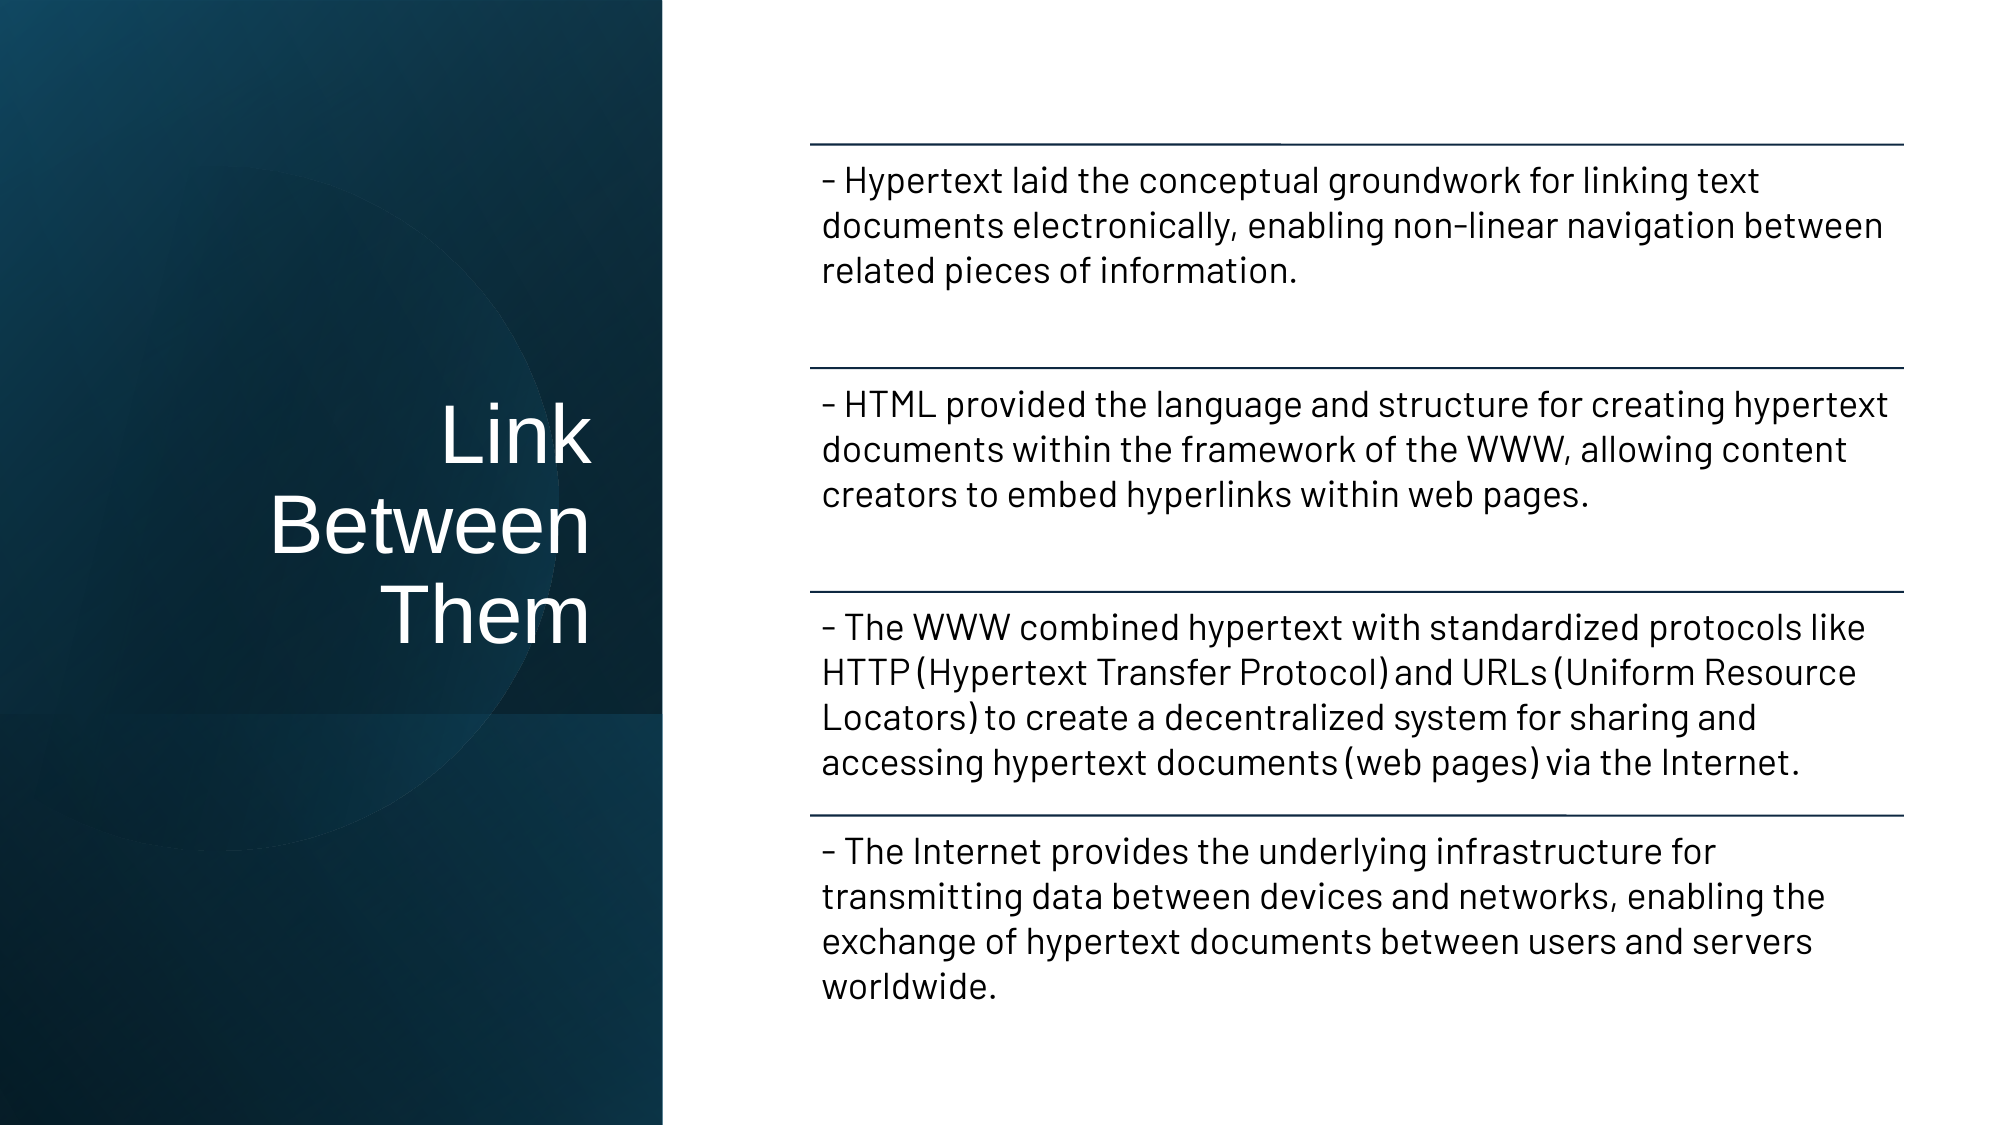

- Hypertext laid the conceptual groundwork for linking text documents electronically, enabling non-linear navigation between related pieces of information.
- HTML provided the language and structure for creating hypertext documents within the framework of the WWW, allowing content creators to embed hyperlinks within web pages.
- The WWW combined hypertext with standardized protocols like HTTP (Hypertext Transfer Protocol) and URLs (Uniform Resource Locators) to create a decentralized system for sharing and accessing hypertext documents (web pages) via the Internet.
- The Internet provides the underlying infrastructure for transmitting data between devices and networks, enabling the exchange of hypertext documents between users and servers worldwide.

# Link Between Them